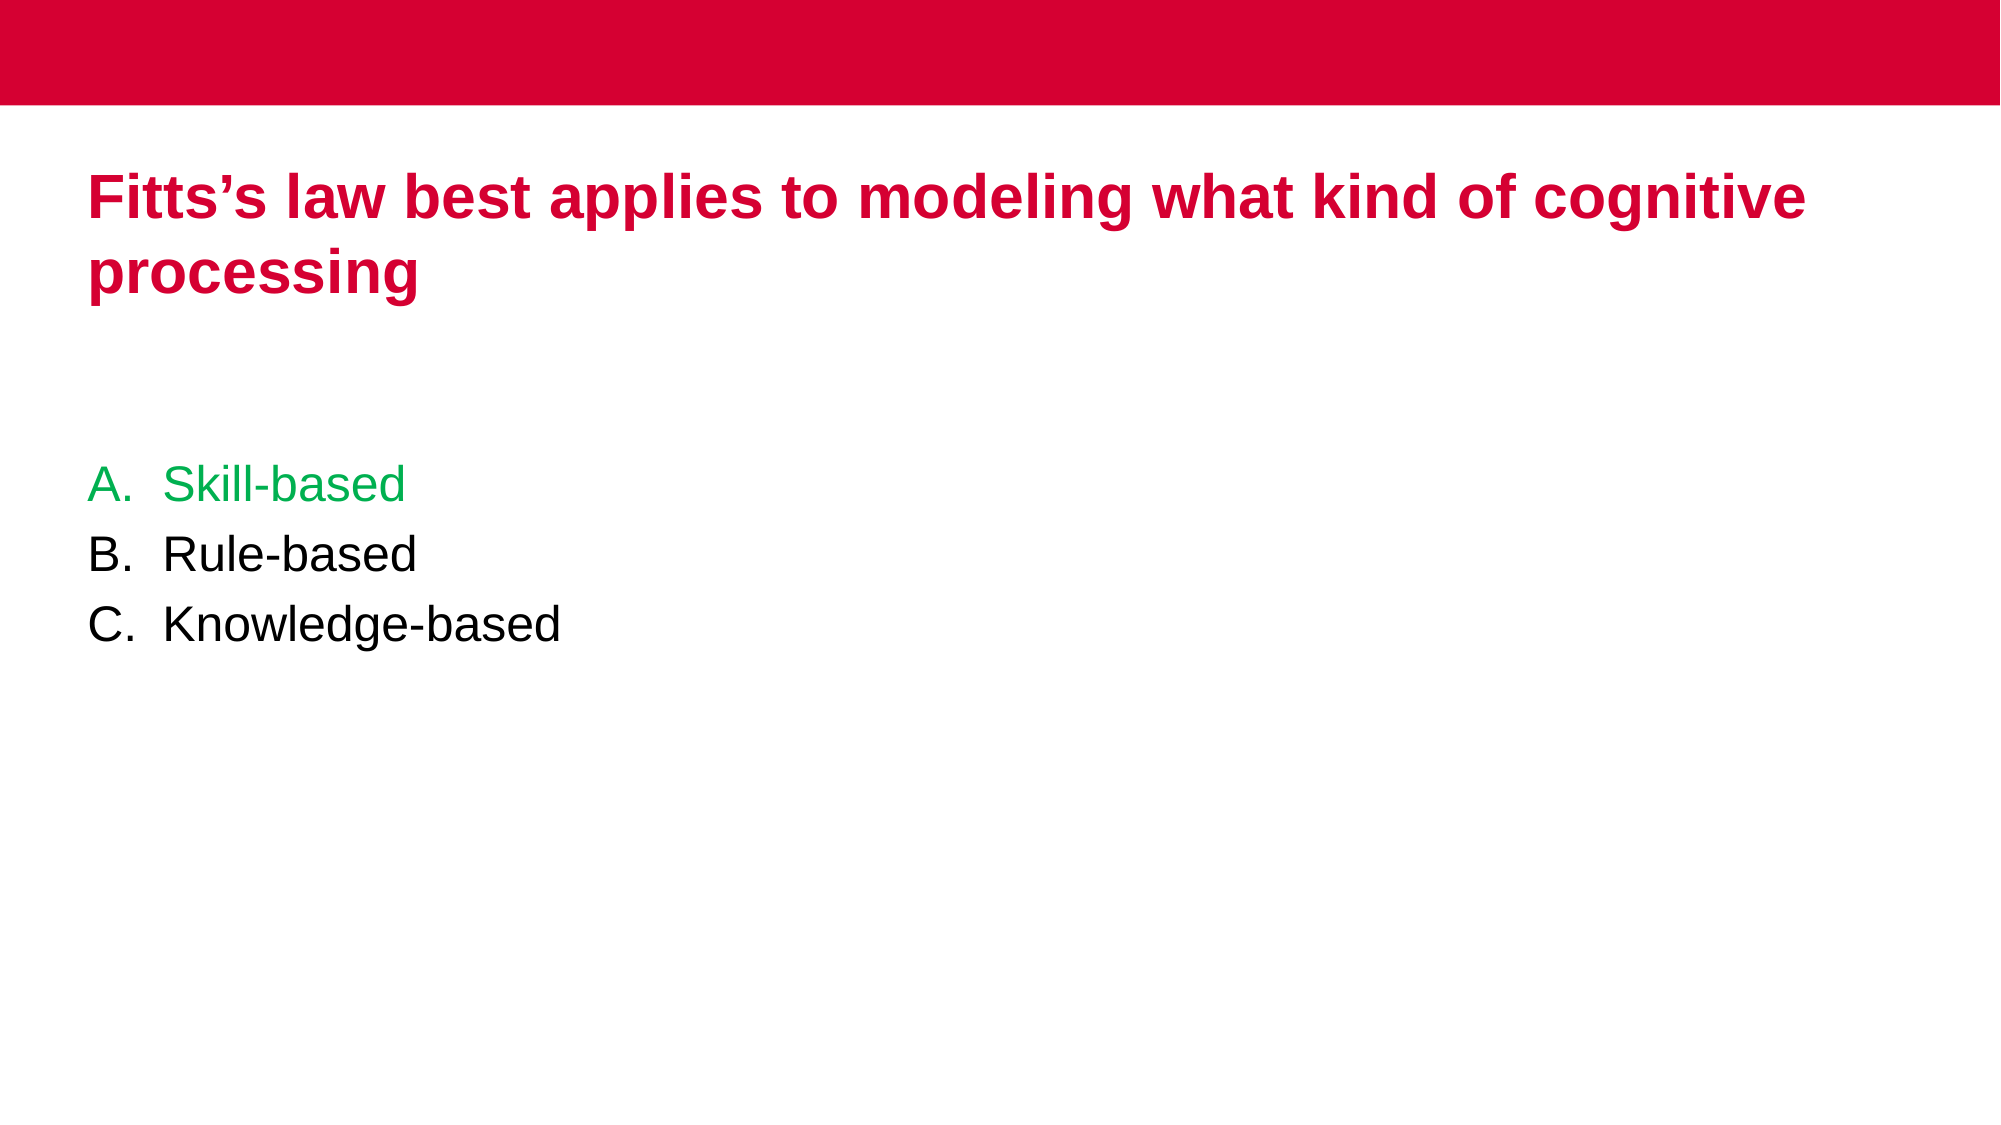

# Fitts’s law best applies to modeling what kind of cognitive processing
Skill-based
Rule-based
Knowledge-based